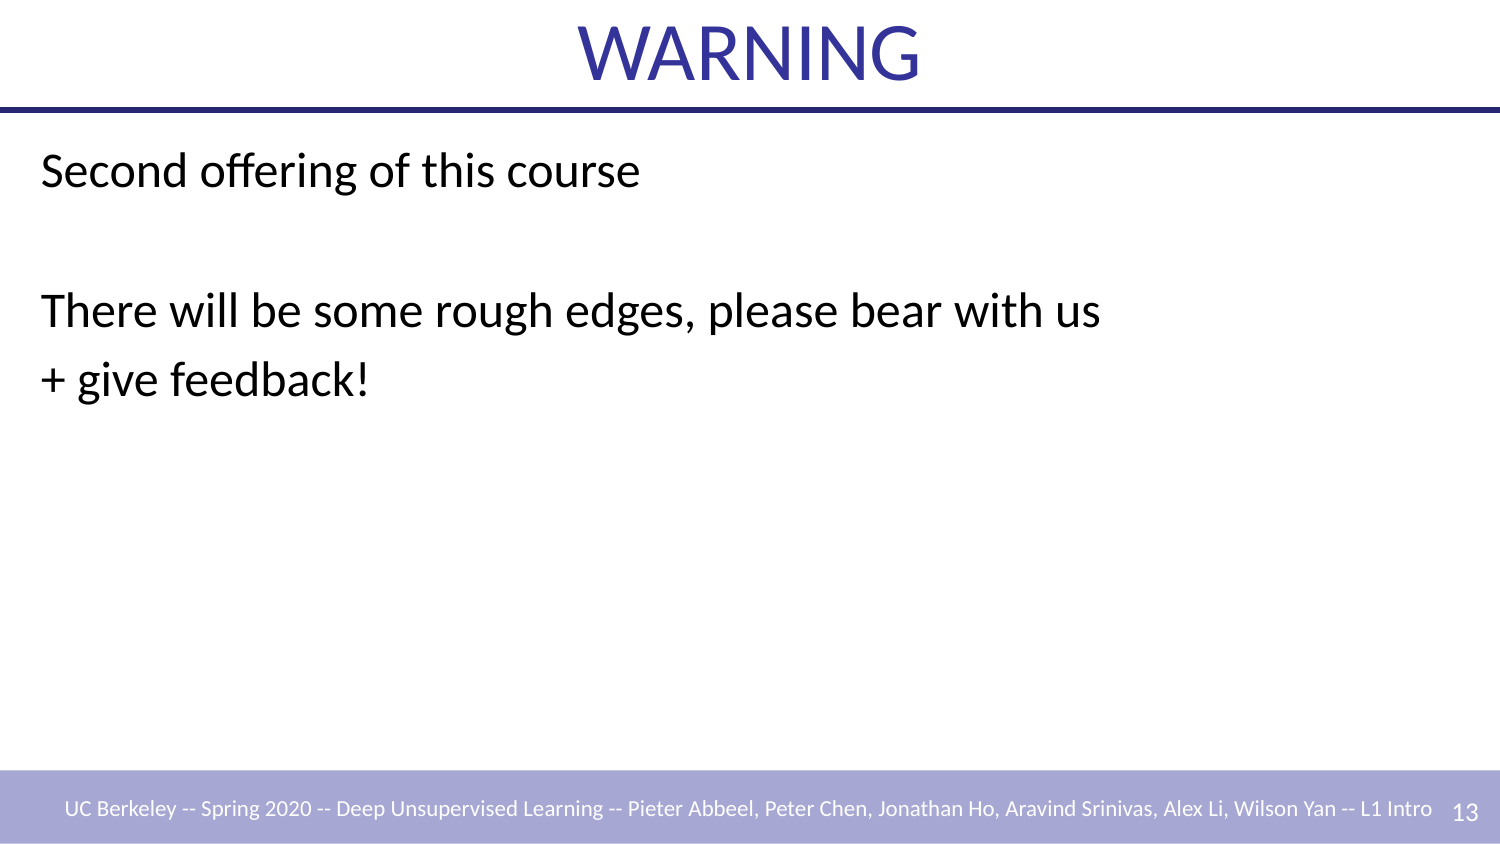

# WARNING
Second offering of this course

There will be some rough edges, please bear with us
+ give feedback!
13